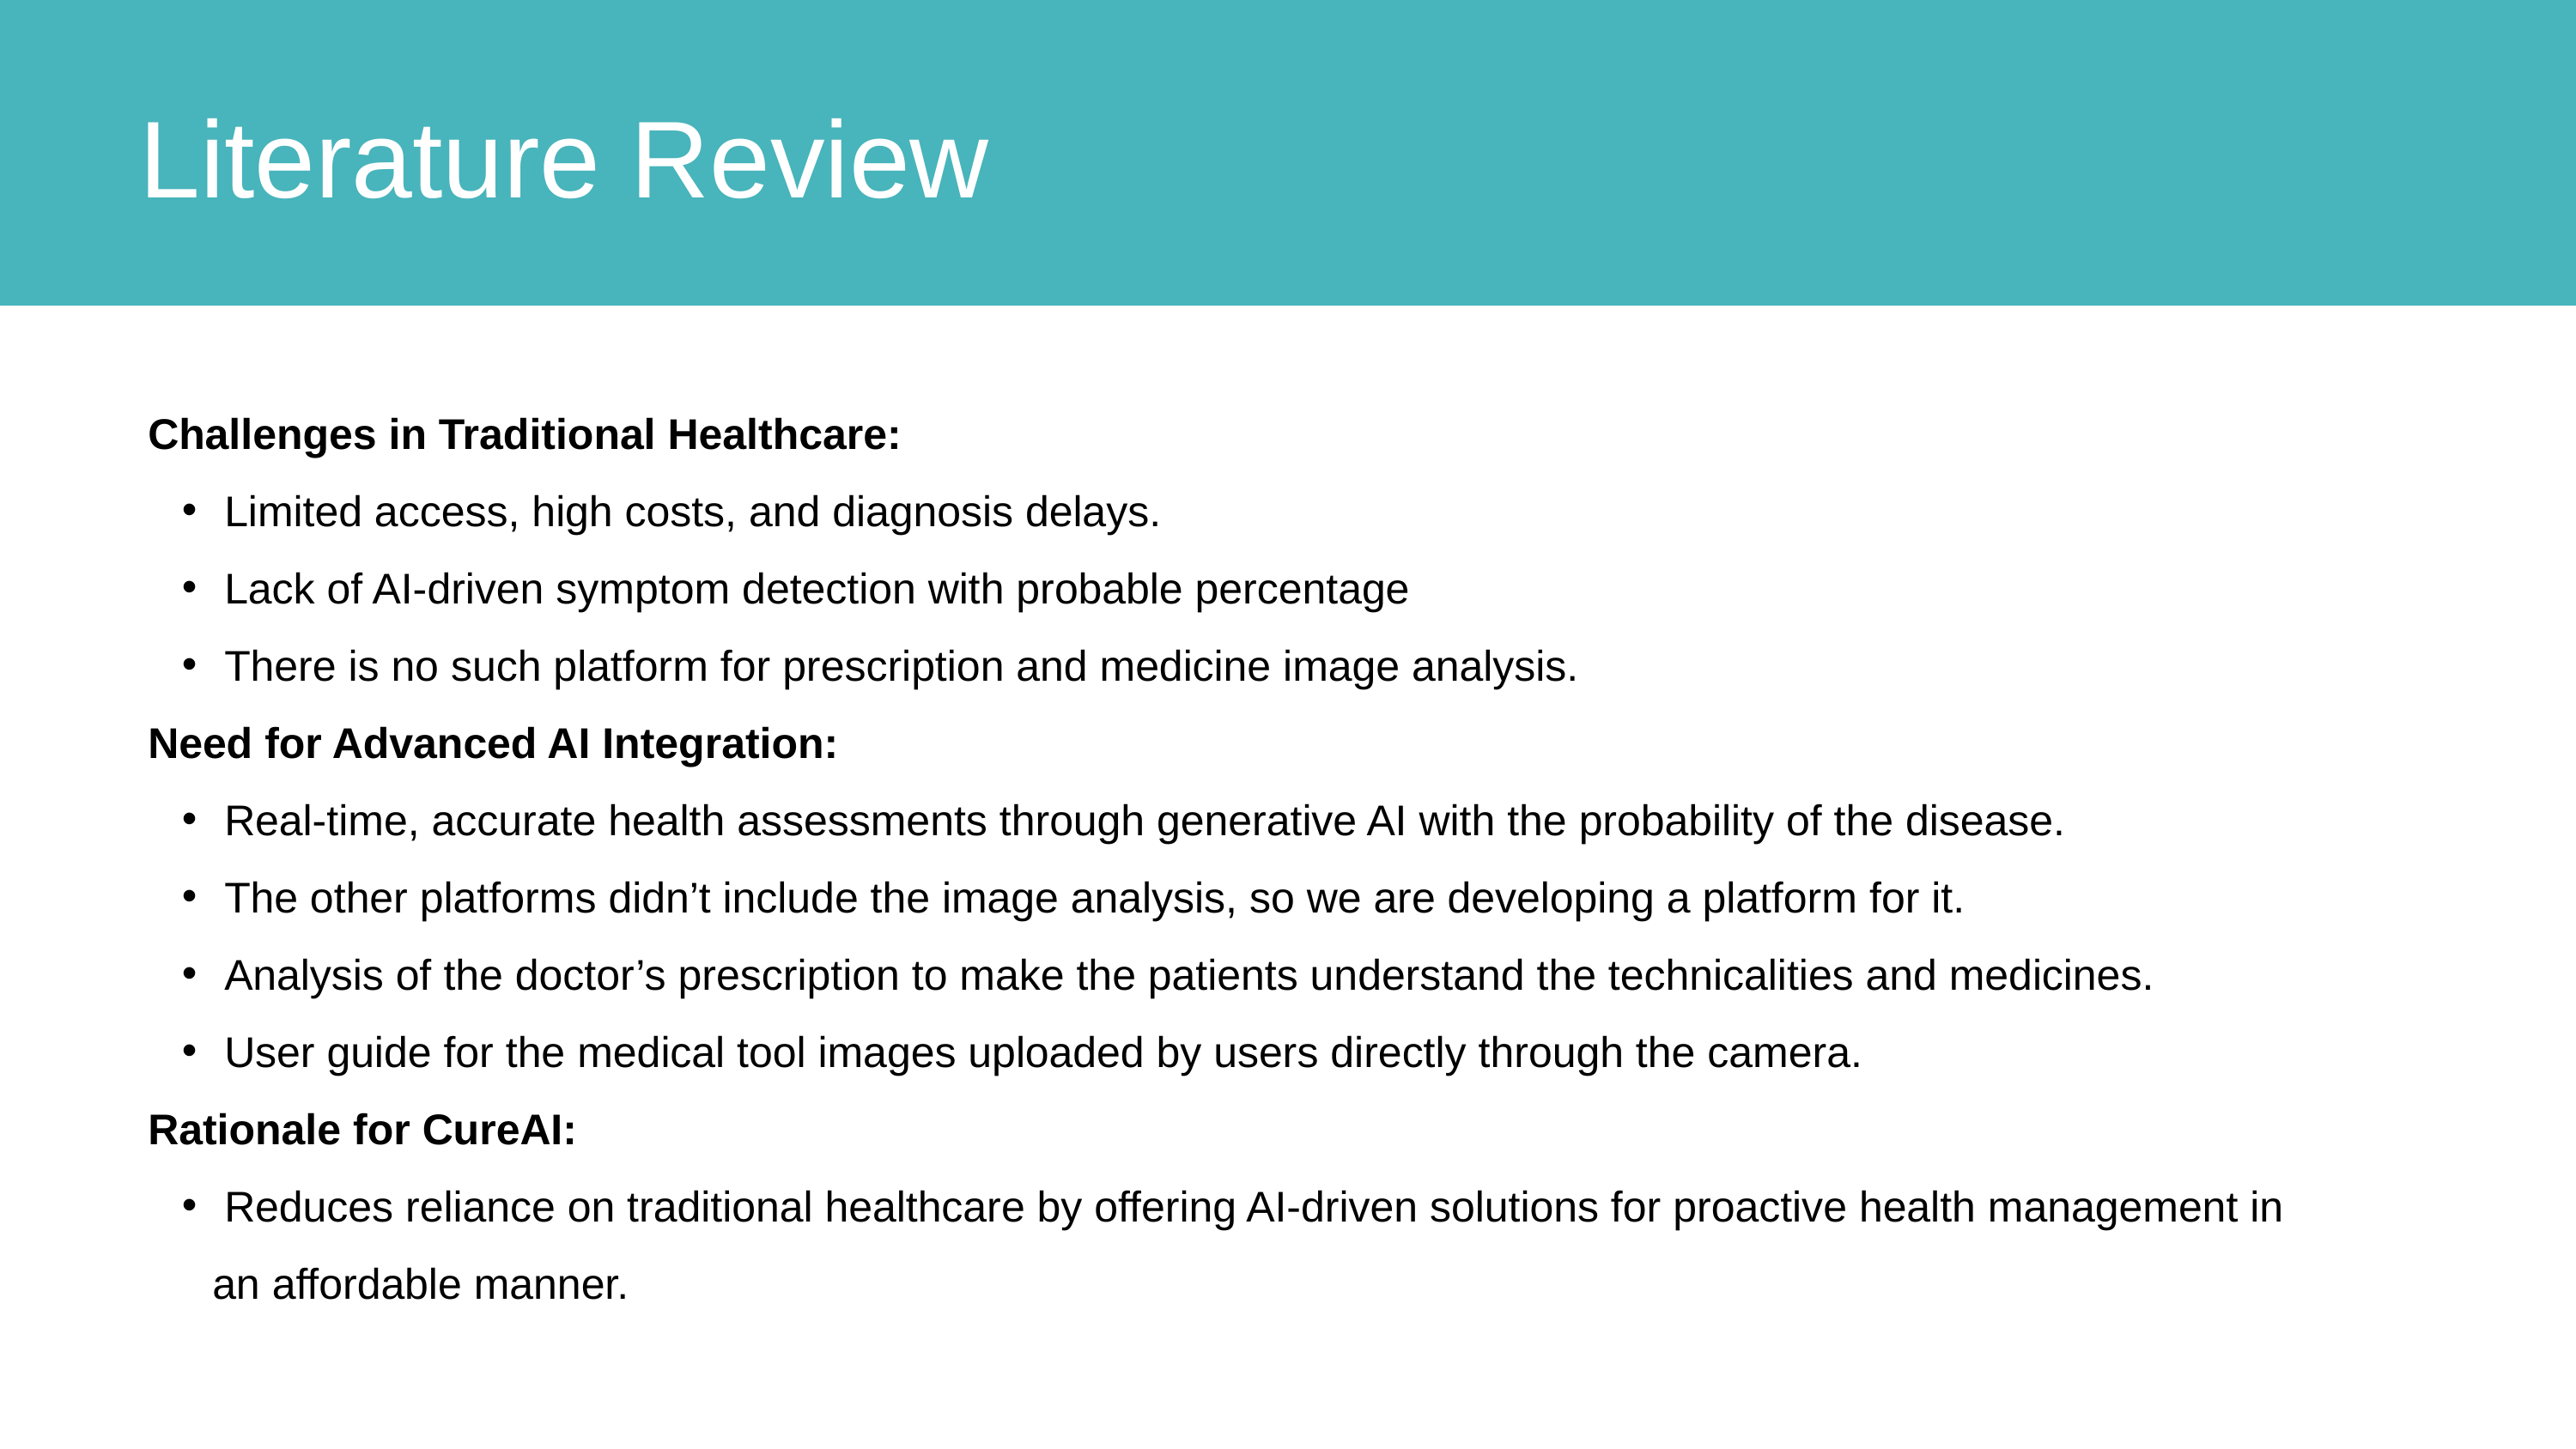

Literature Review
Challenges in Traditional Healthcare:
 Limited access, high costs, and diagnosis delays.
 Lack of AI-driven symptom detection with probable percentage
 There is no such platform for prescription and medicine image analysis.
Need for Advanced AI Integration:
 Real-time, accurate health assessments through generative AI with the probability of the disease.
 The other platforms didn’t include the image analysis, so we are developing a platform for it.
 Analysis of the doctor’s prescription to make the patients understand the technicalities and medicines.
 User guide for the medical tool images uploaded by users directly through the camera.
Rationale for CureAI:
 Reduces reliance on traditional healthcare by offering AI-driven solutions for proactive health management in an affordable manner.